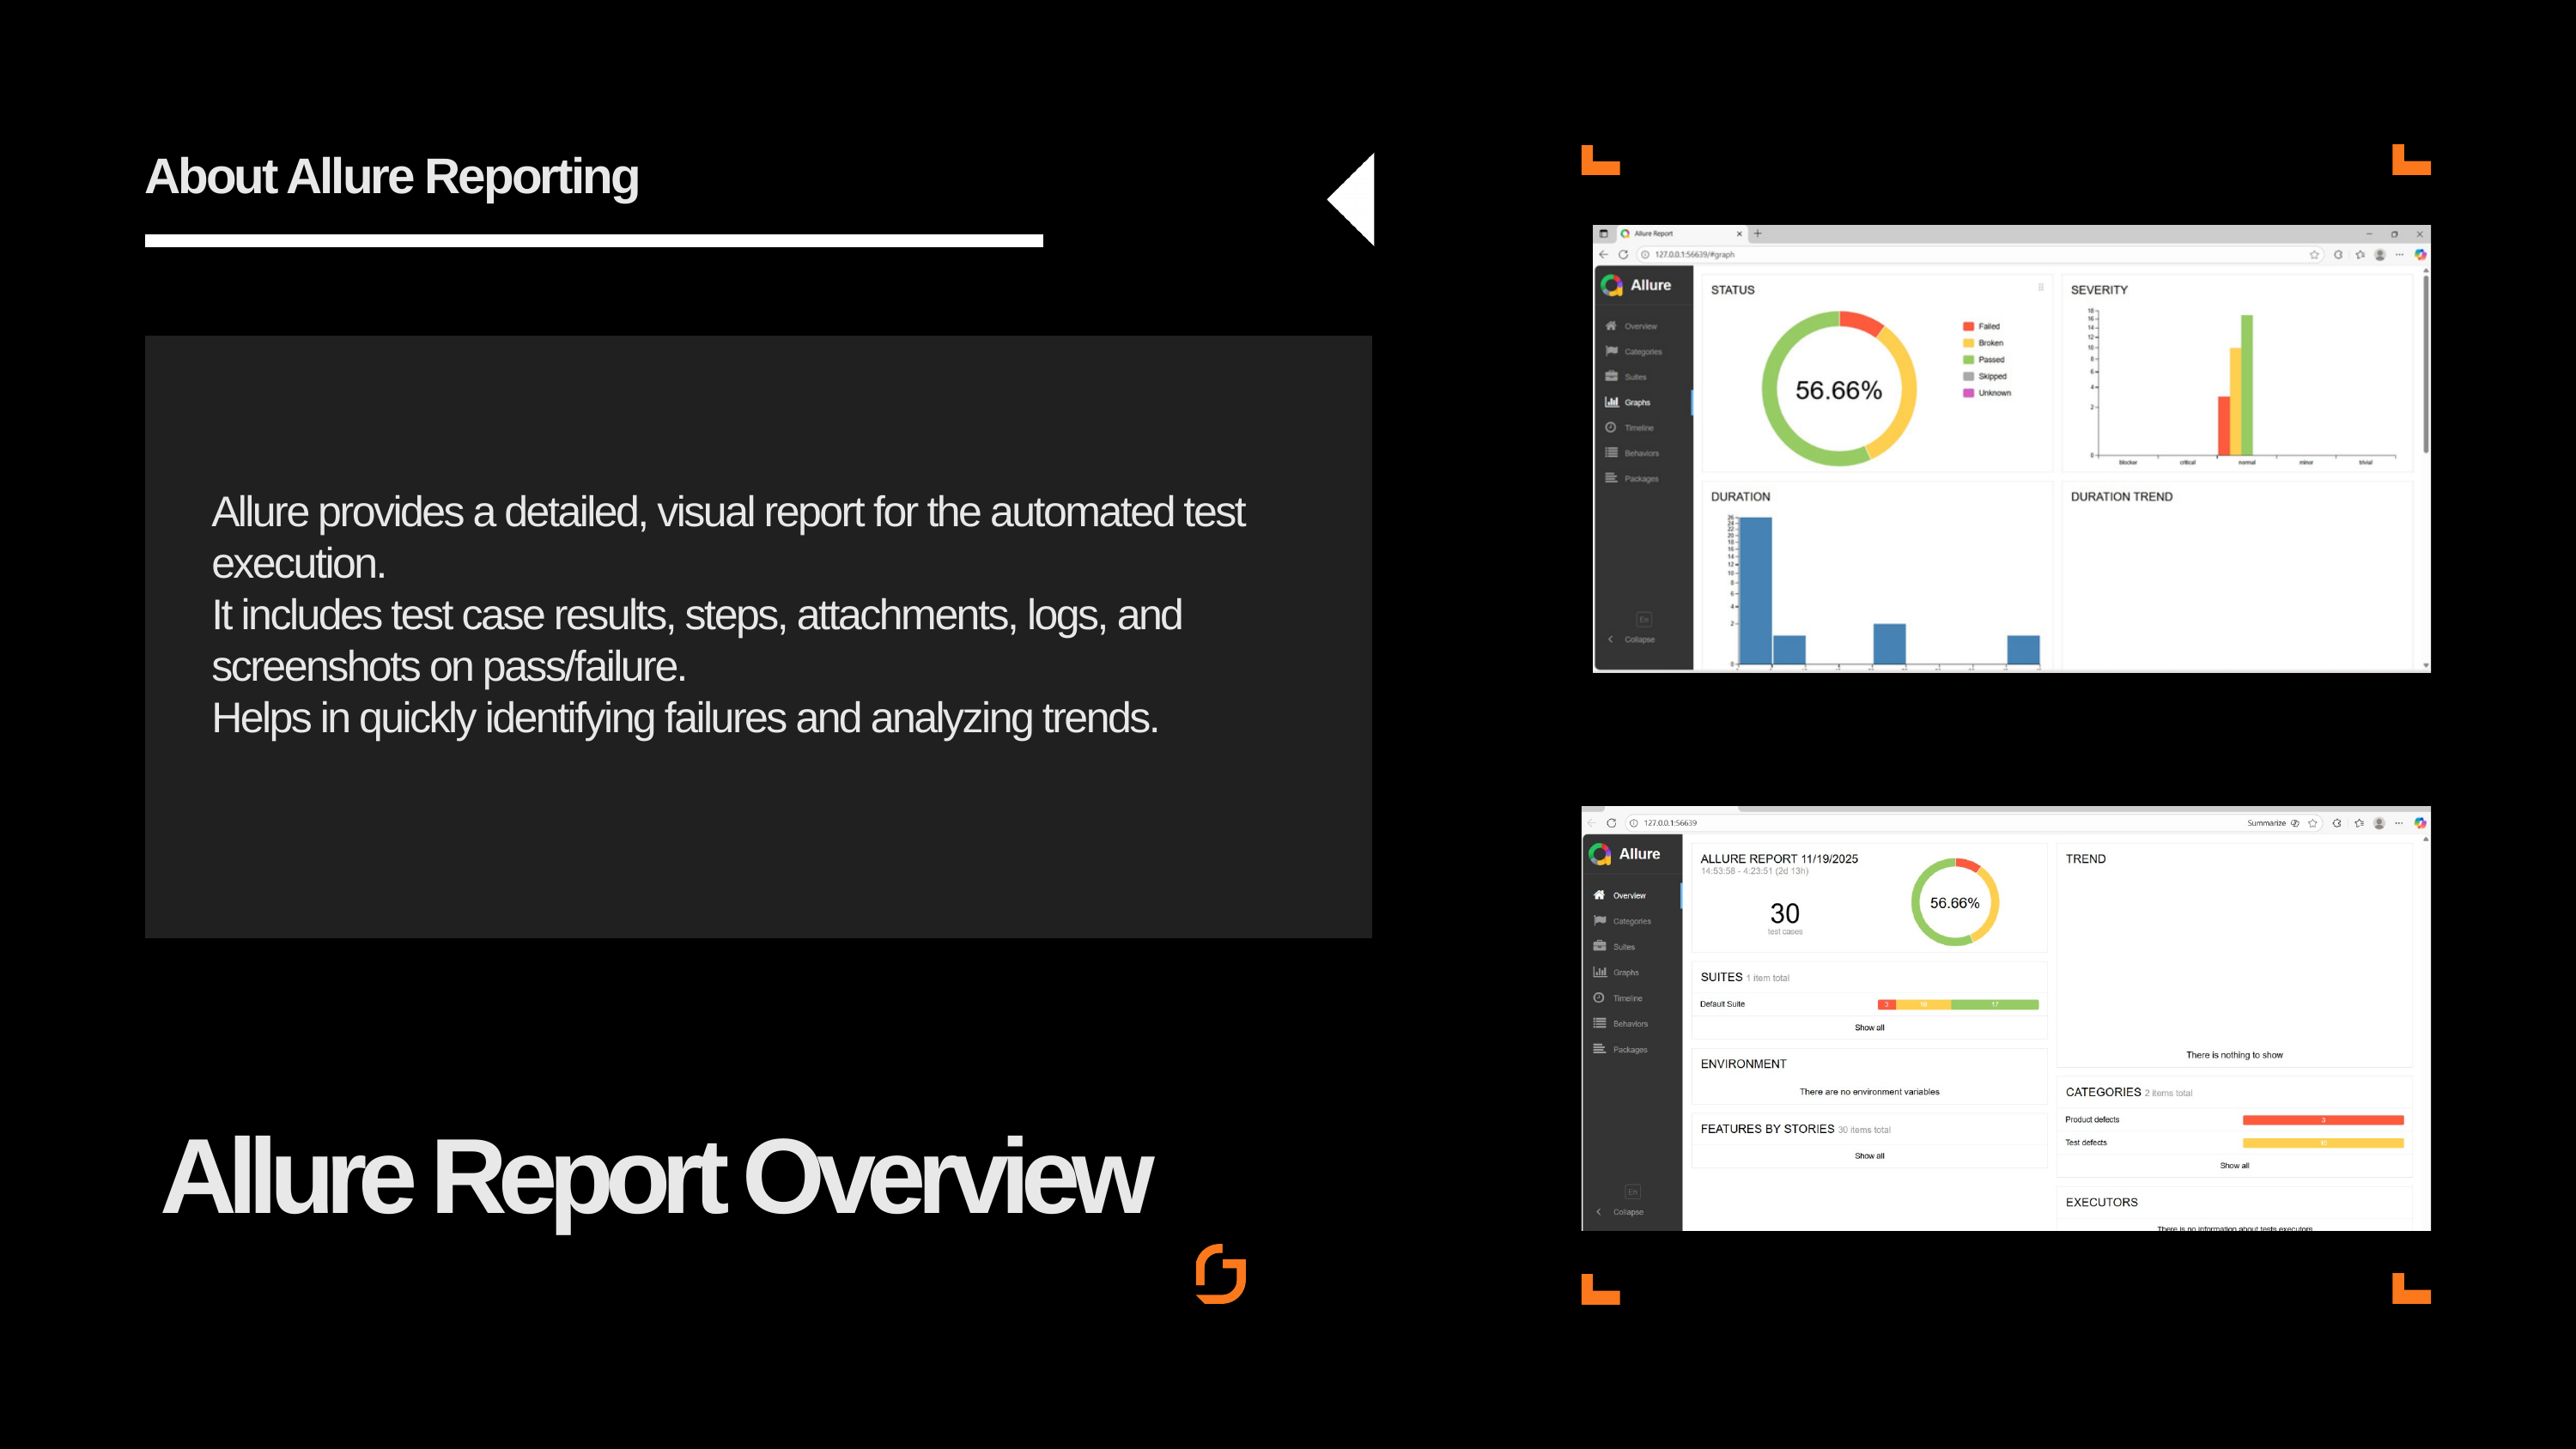

About Allure Reporting

Allure provides a detailed, visual report for the automated test execution.
It includes test case results, steps, attachments, logs, and screenshots on pass/failure.
Helps in quickly identifying failures and analyzing trends.

Allure Report Overview